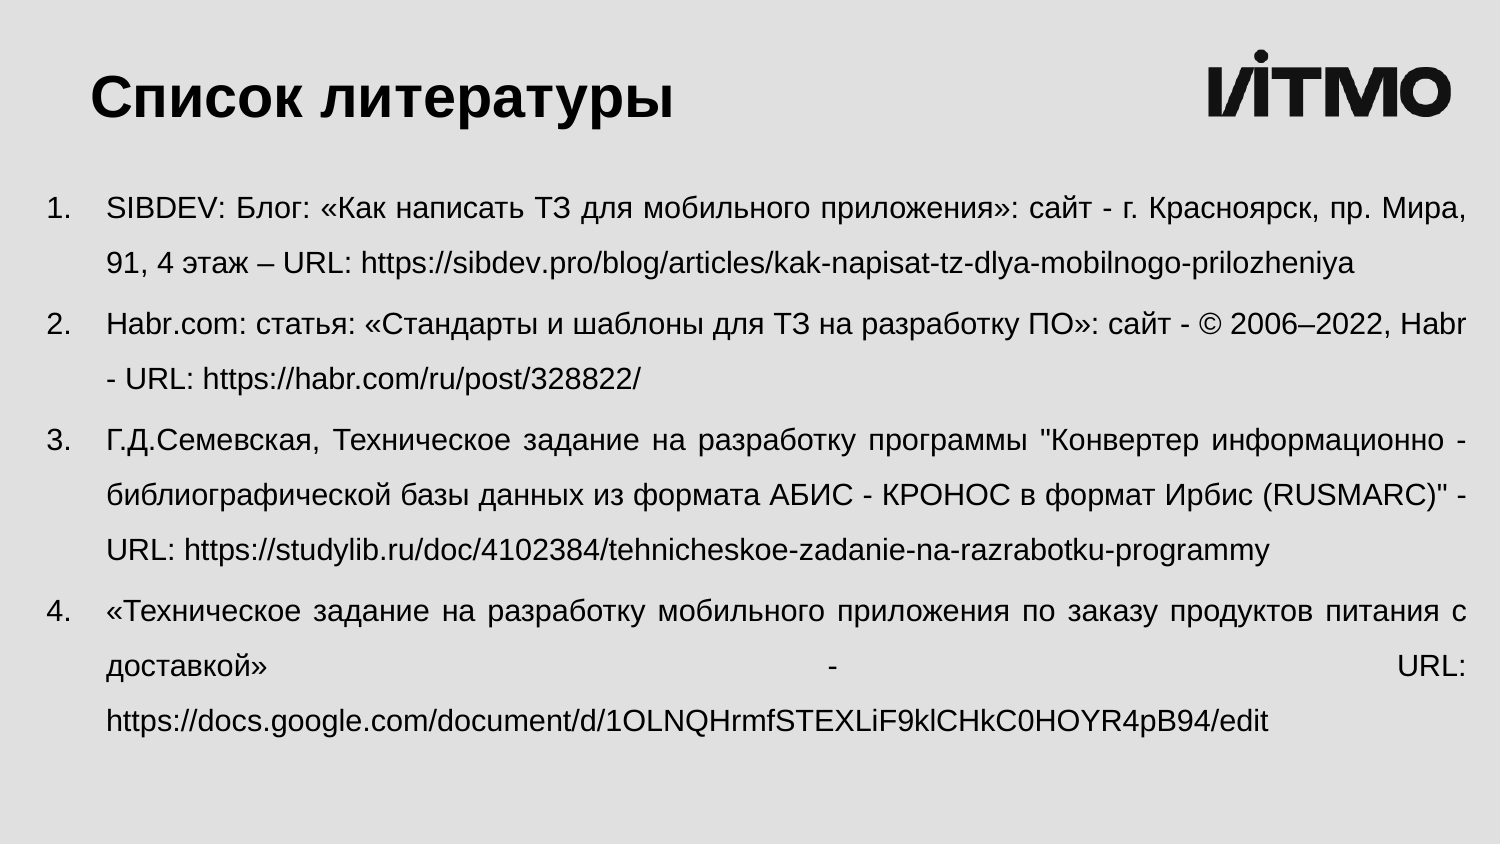

# Список литературы
SIBDEV: Блог: «Как написать ТЗ для мобильного приложения»: сайт - г. Красноярск, пр. Мира, 91, 4 этаж – URL: https://sibdev.pro/blog/articles/kak-napisat-tz-dlya-mobilnogo-prilozheniya
Habr.com: статья: «Стандарты и шаблоны для ТЗ на разработку ПО»: сайт - © 2006–2022, Habr - URL: https://habr.com/ru/post/328822/
Г.Д.Семевская, Техническое задание на разработку программы "Конвертер информационно - библиографической базы данных из формата АБИС - КРОНОС в формат Ирбис (RUSMARC)" - URL: https://studylib.ru/doc/4102384/tehnicheskoe-zadanie-na-razrabotku-programmy
«Техническое задание на разработку мобильного приложения по заказу продуктов питания с доставкой» - URL: https://docs.google.com/document/d/1OLNQHrmfSTEXLiF9klCHkC0HOYR4pB94/edit